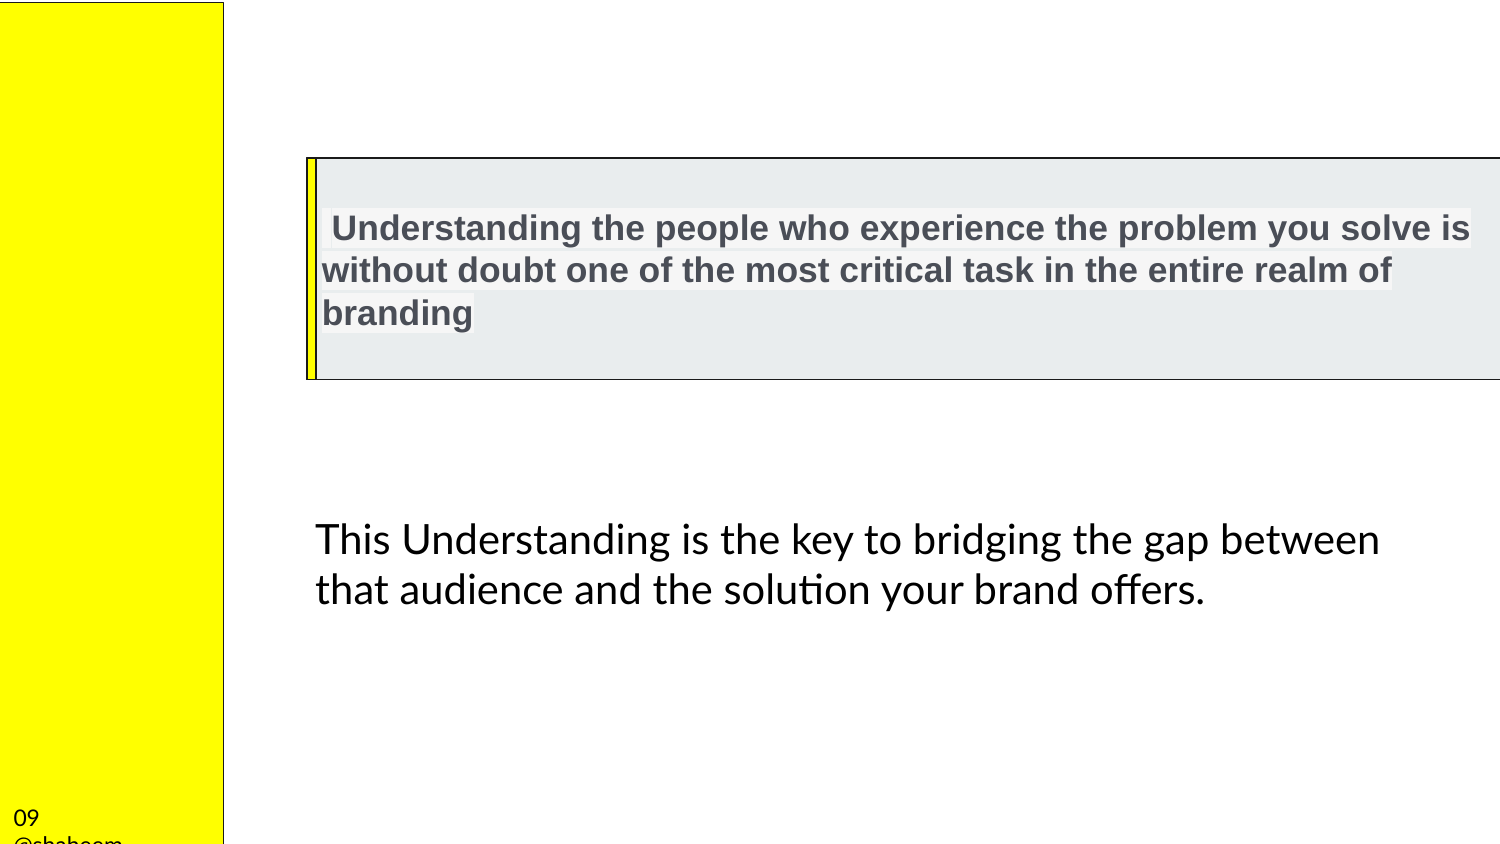

Understanding the people who experience the problem you solve is without doubt one of the most critical task in the entire realm of branding

This Understanding is the key to bridging the gap between that audience and the solution your brand offers.
09          @shaheem